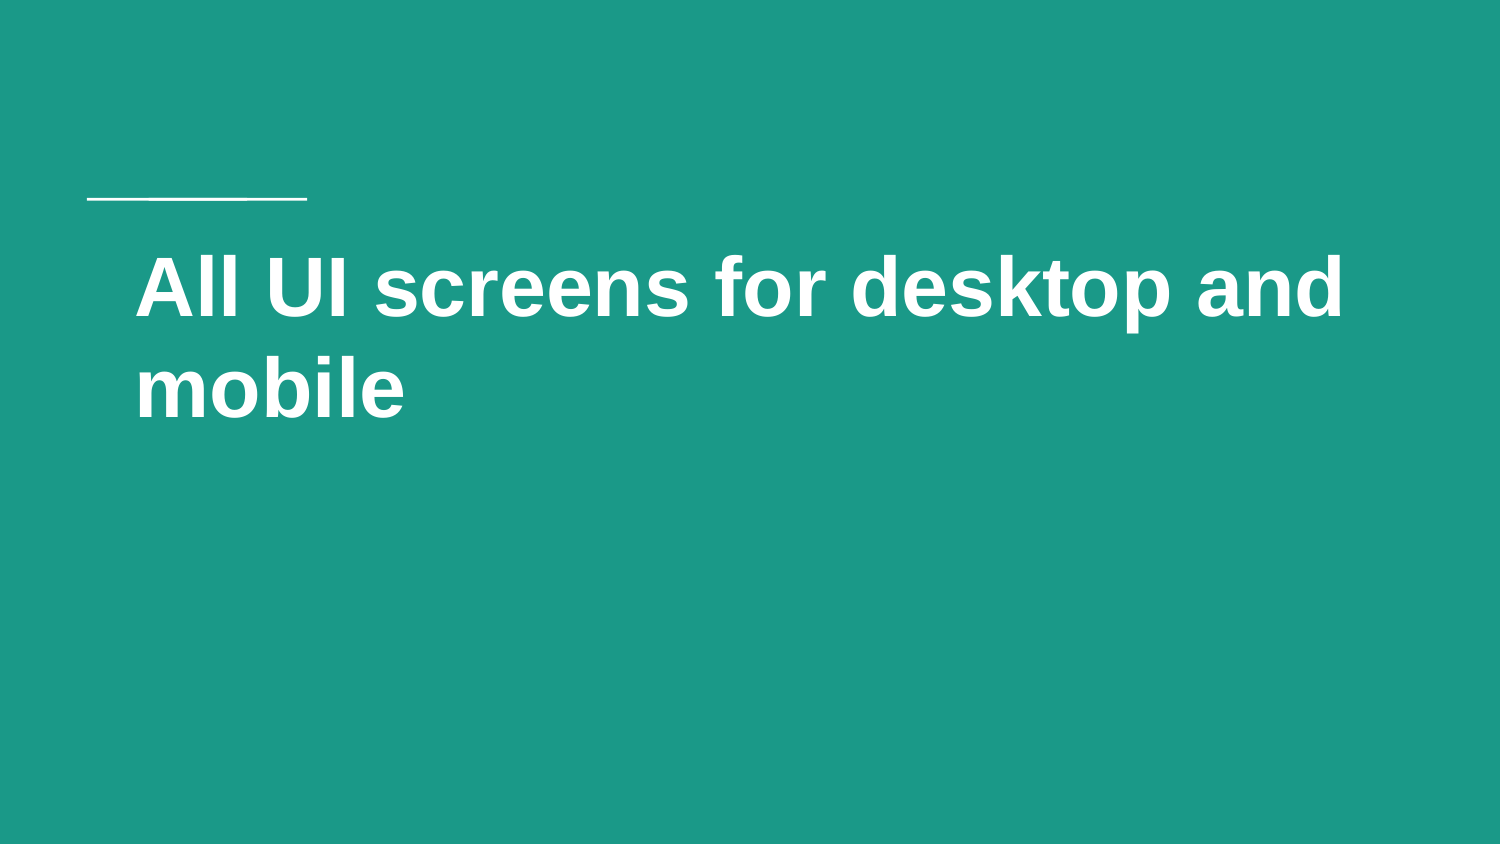

# All UI screens for desktop and mobile